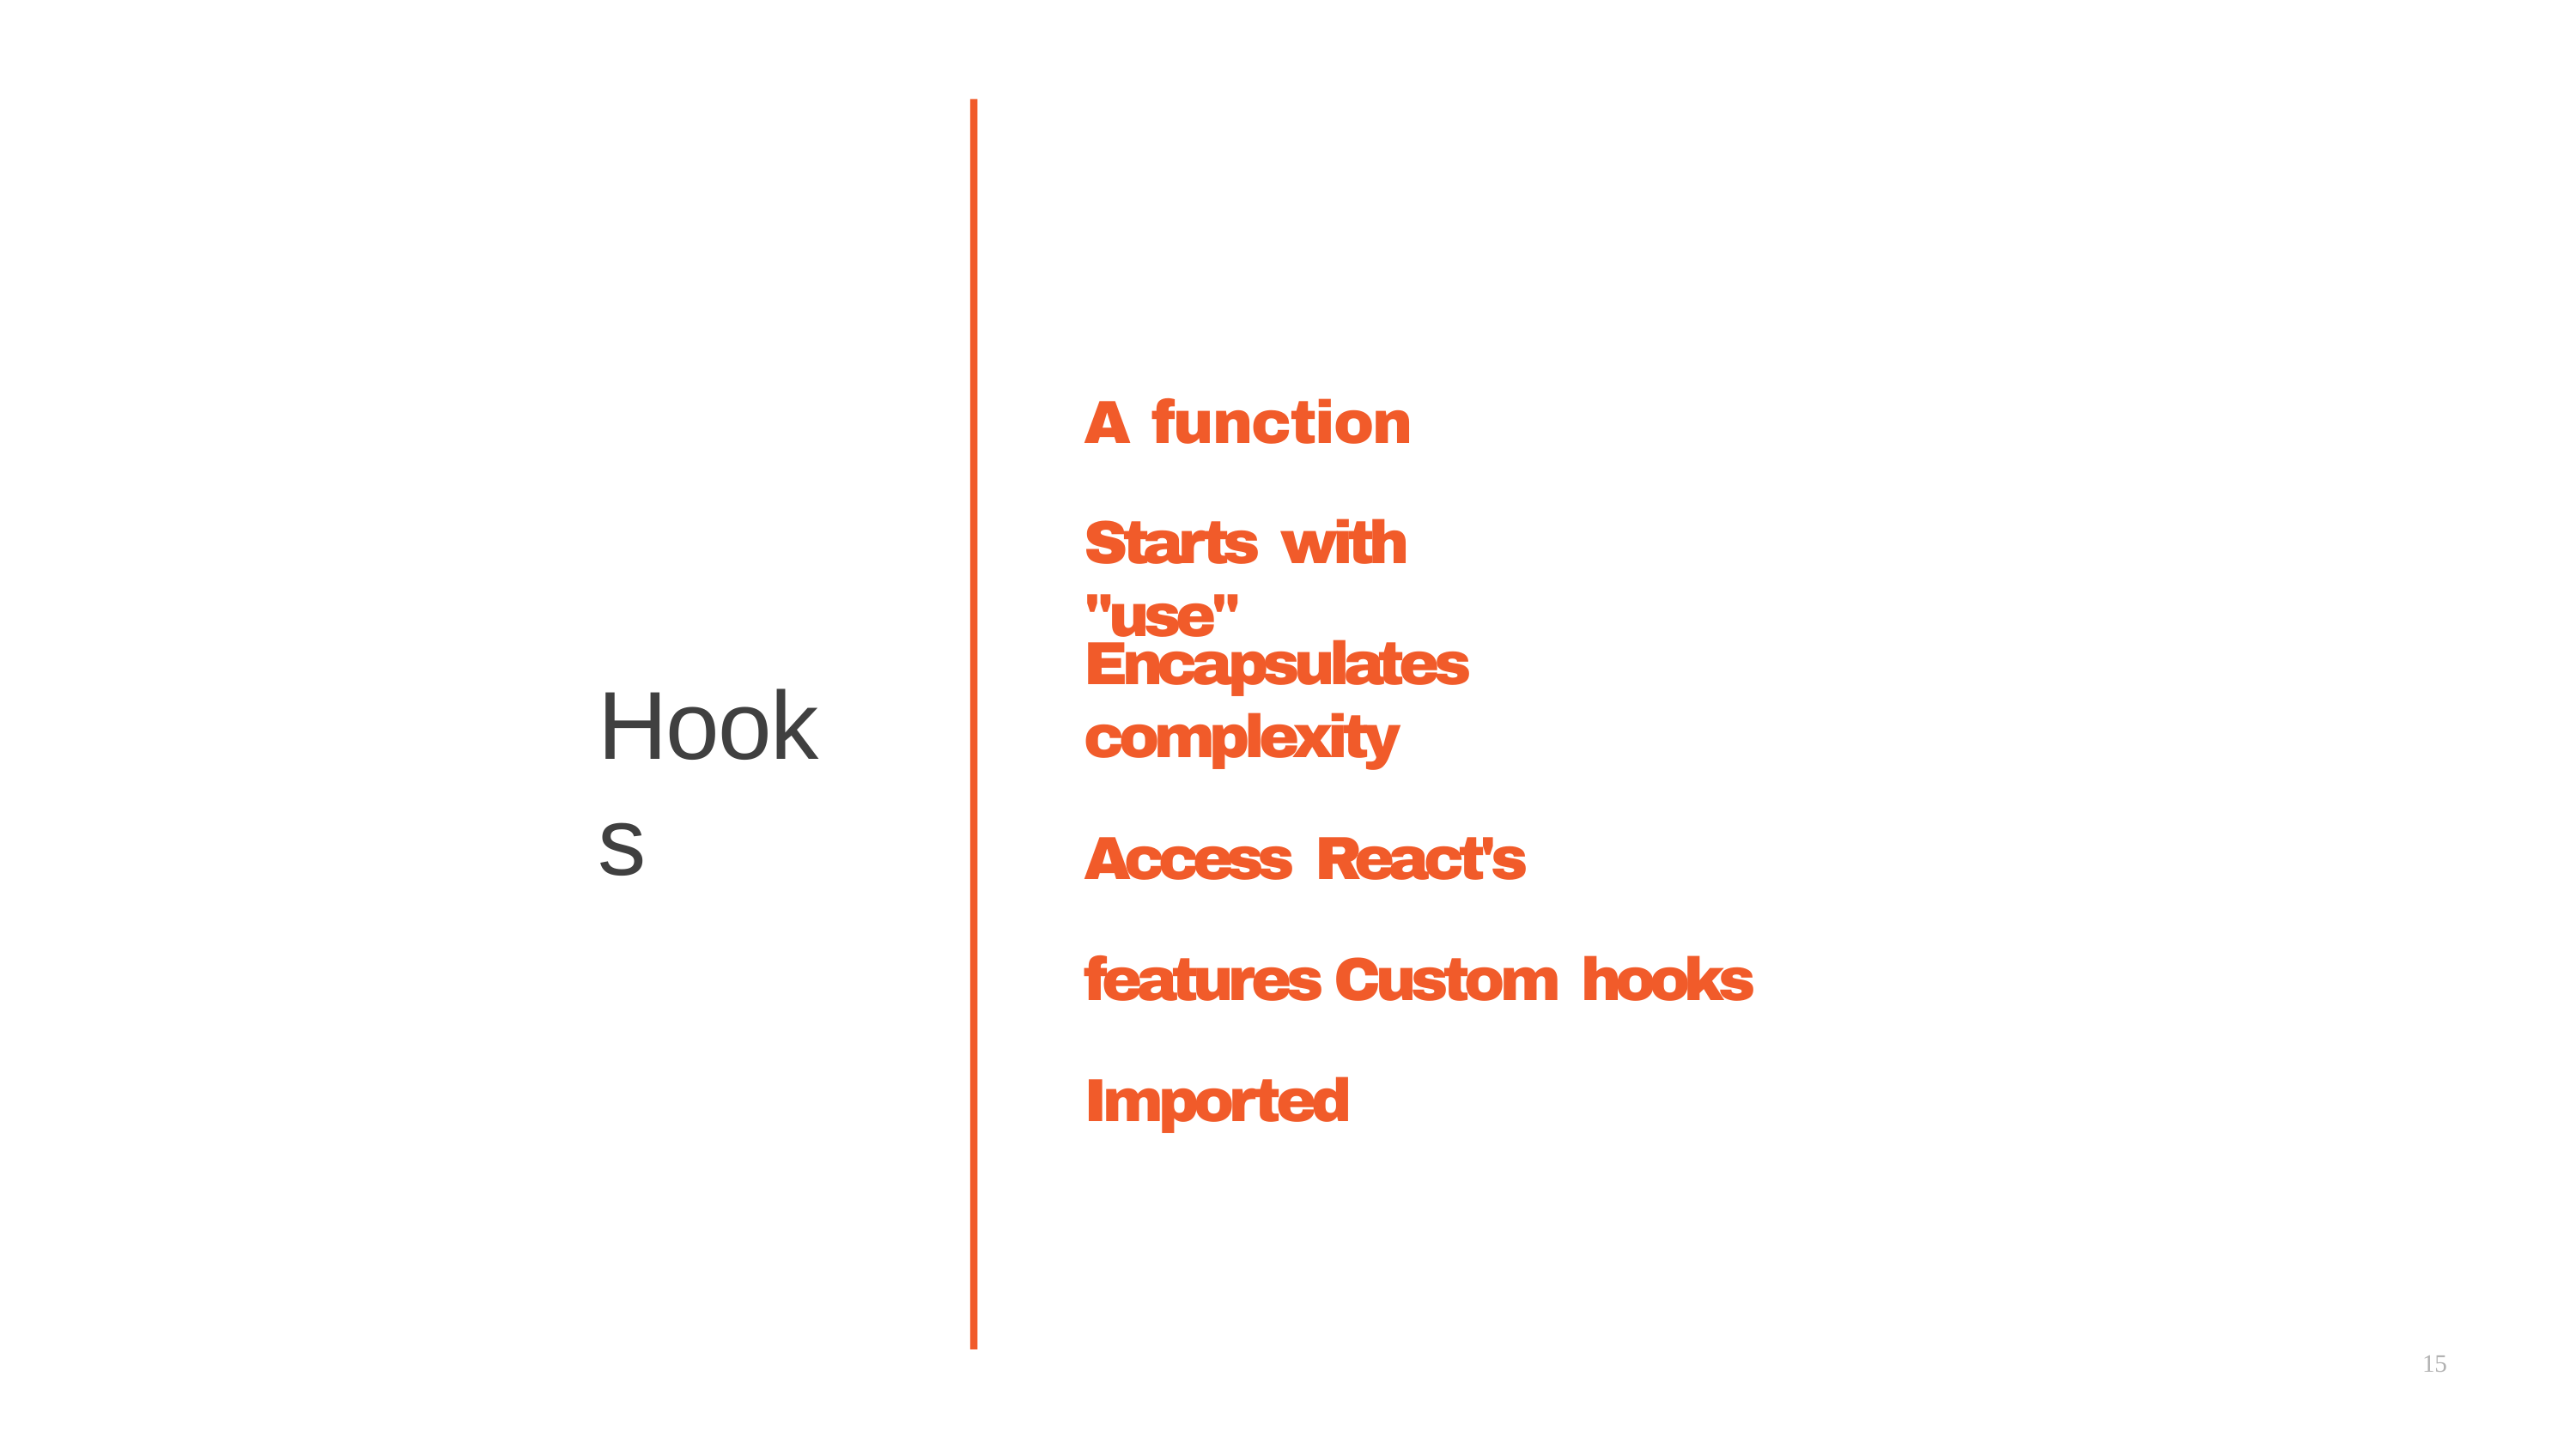

# A function
Starts with "use"
Encapsulates complexity
Access React's features Custom hooks Imported
Hooks
15